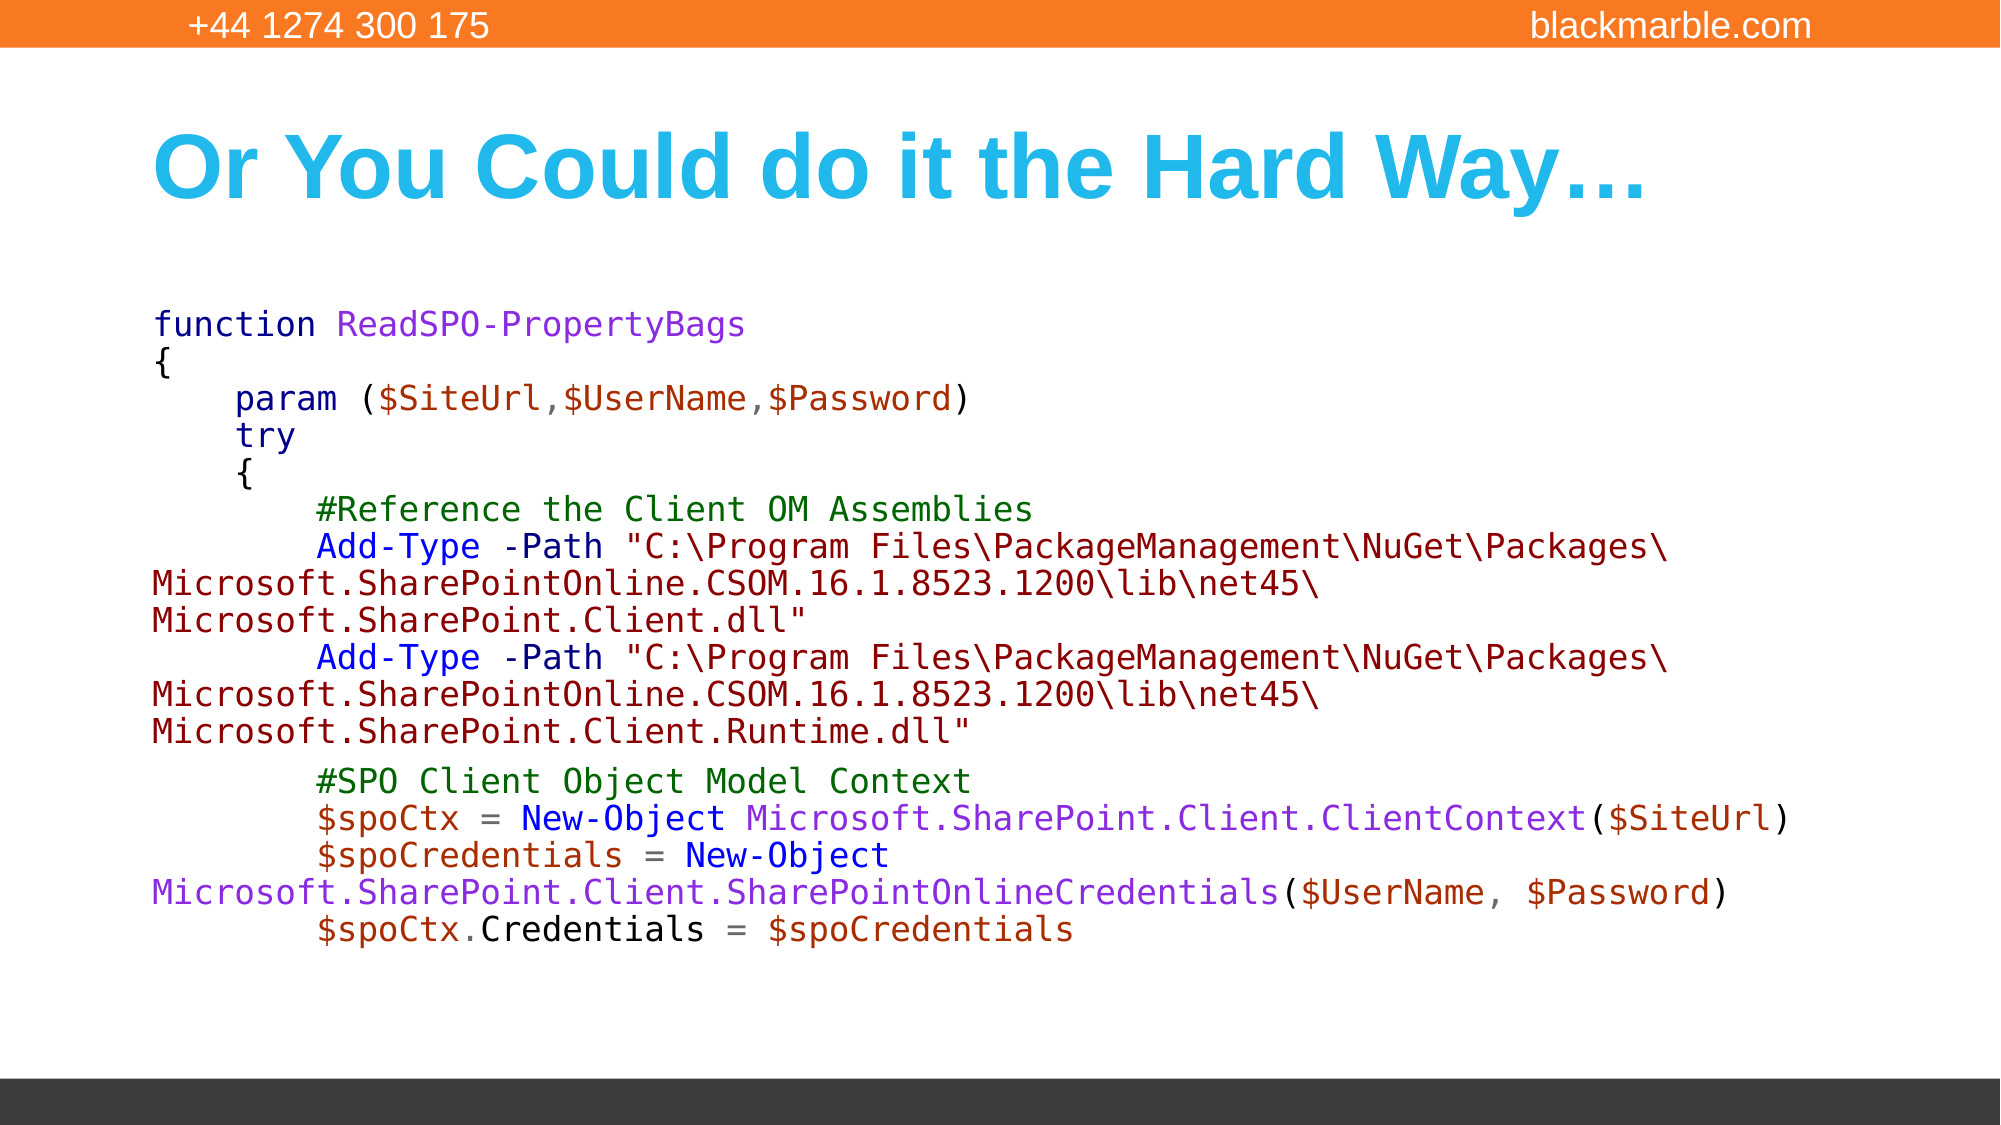

# Or You Could do it the Hard Way…
function ReadSPO-PropertyBags
{
    param ($SiteUrl,$UserName,$Password)
    try
    {
        #Reference the Client OM Assemblies
        Add-Type -Path "C:\Program Files\PackageManagement\NuGet\Packages\Microsoft.SharePointOnline.CSOM.16.1.8523.1200\lib\net45\Microsoft.SharePoint.Client.dll"
        Add-Type -Path "C:\Program Files\PackageManagement\NuGet\Packages\Microsoft.SharePointOnline.CSOM.16.1.8523.1200\lib\net45\Microsoft.SharePoint.Client.Runtime.dll"
        #SPO Client Object Model Context
        $spoCtx = New-Object Microsoft.SharePoint.Client.ClientContext($SiteUrl)
        $spoCredentials = New-Object Microsoft.SharePoint.Client.SharePointOnlineCredentials($UserName, $Password)
        $spoCtx.Credentials = $spoCredentials